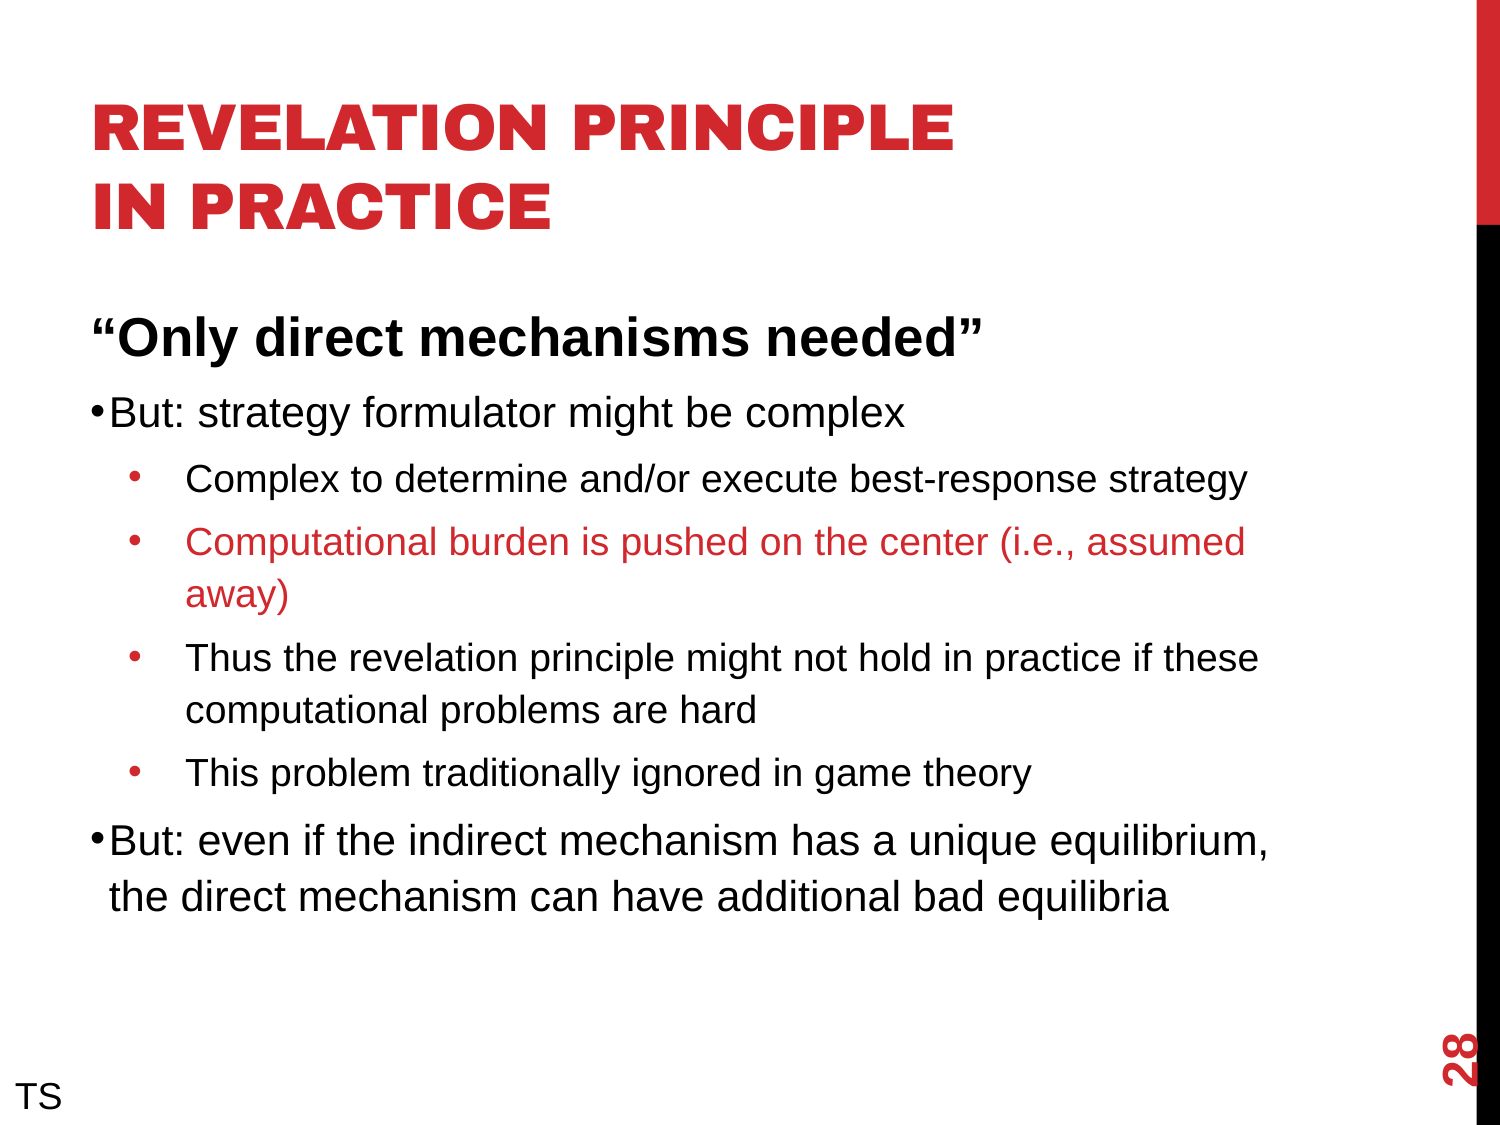

# revelation principle in practice
“Only direct mechanisms needed”
But: strategy formulator might be complex
Complex to determine and/or execute best-response strategy
Computational burden is pushed on the center (i.e., assumed away)
Thus the revelation principle might not hold in practice if these computational problems are hard
This problem traditionally ignored in game theory
But: even if the indirect mechanism has a unique equilibrium, the direct mechanism can have additional bad equilibria

28
TS